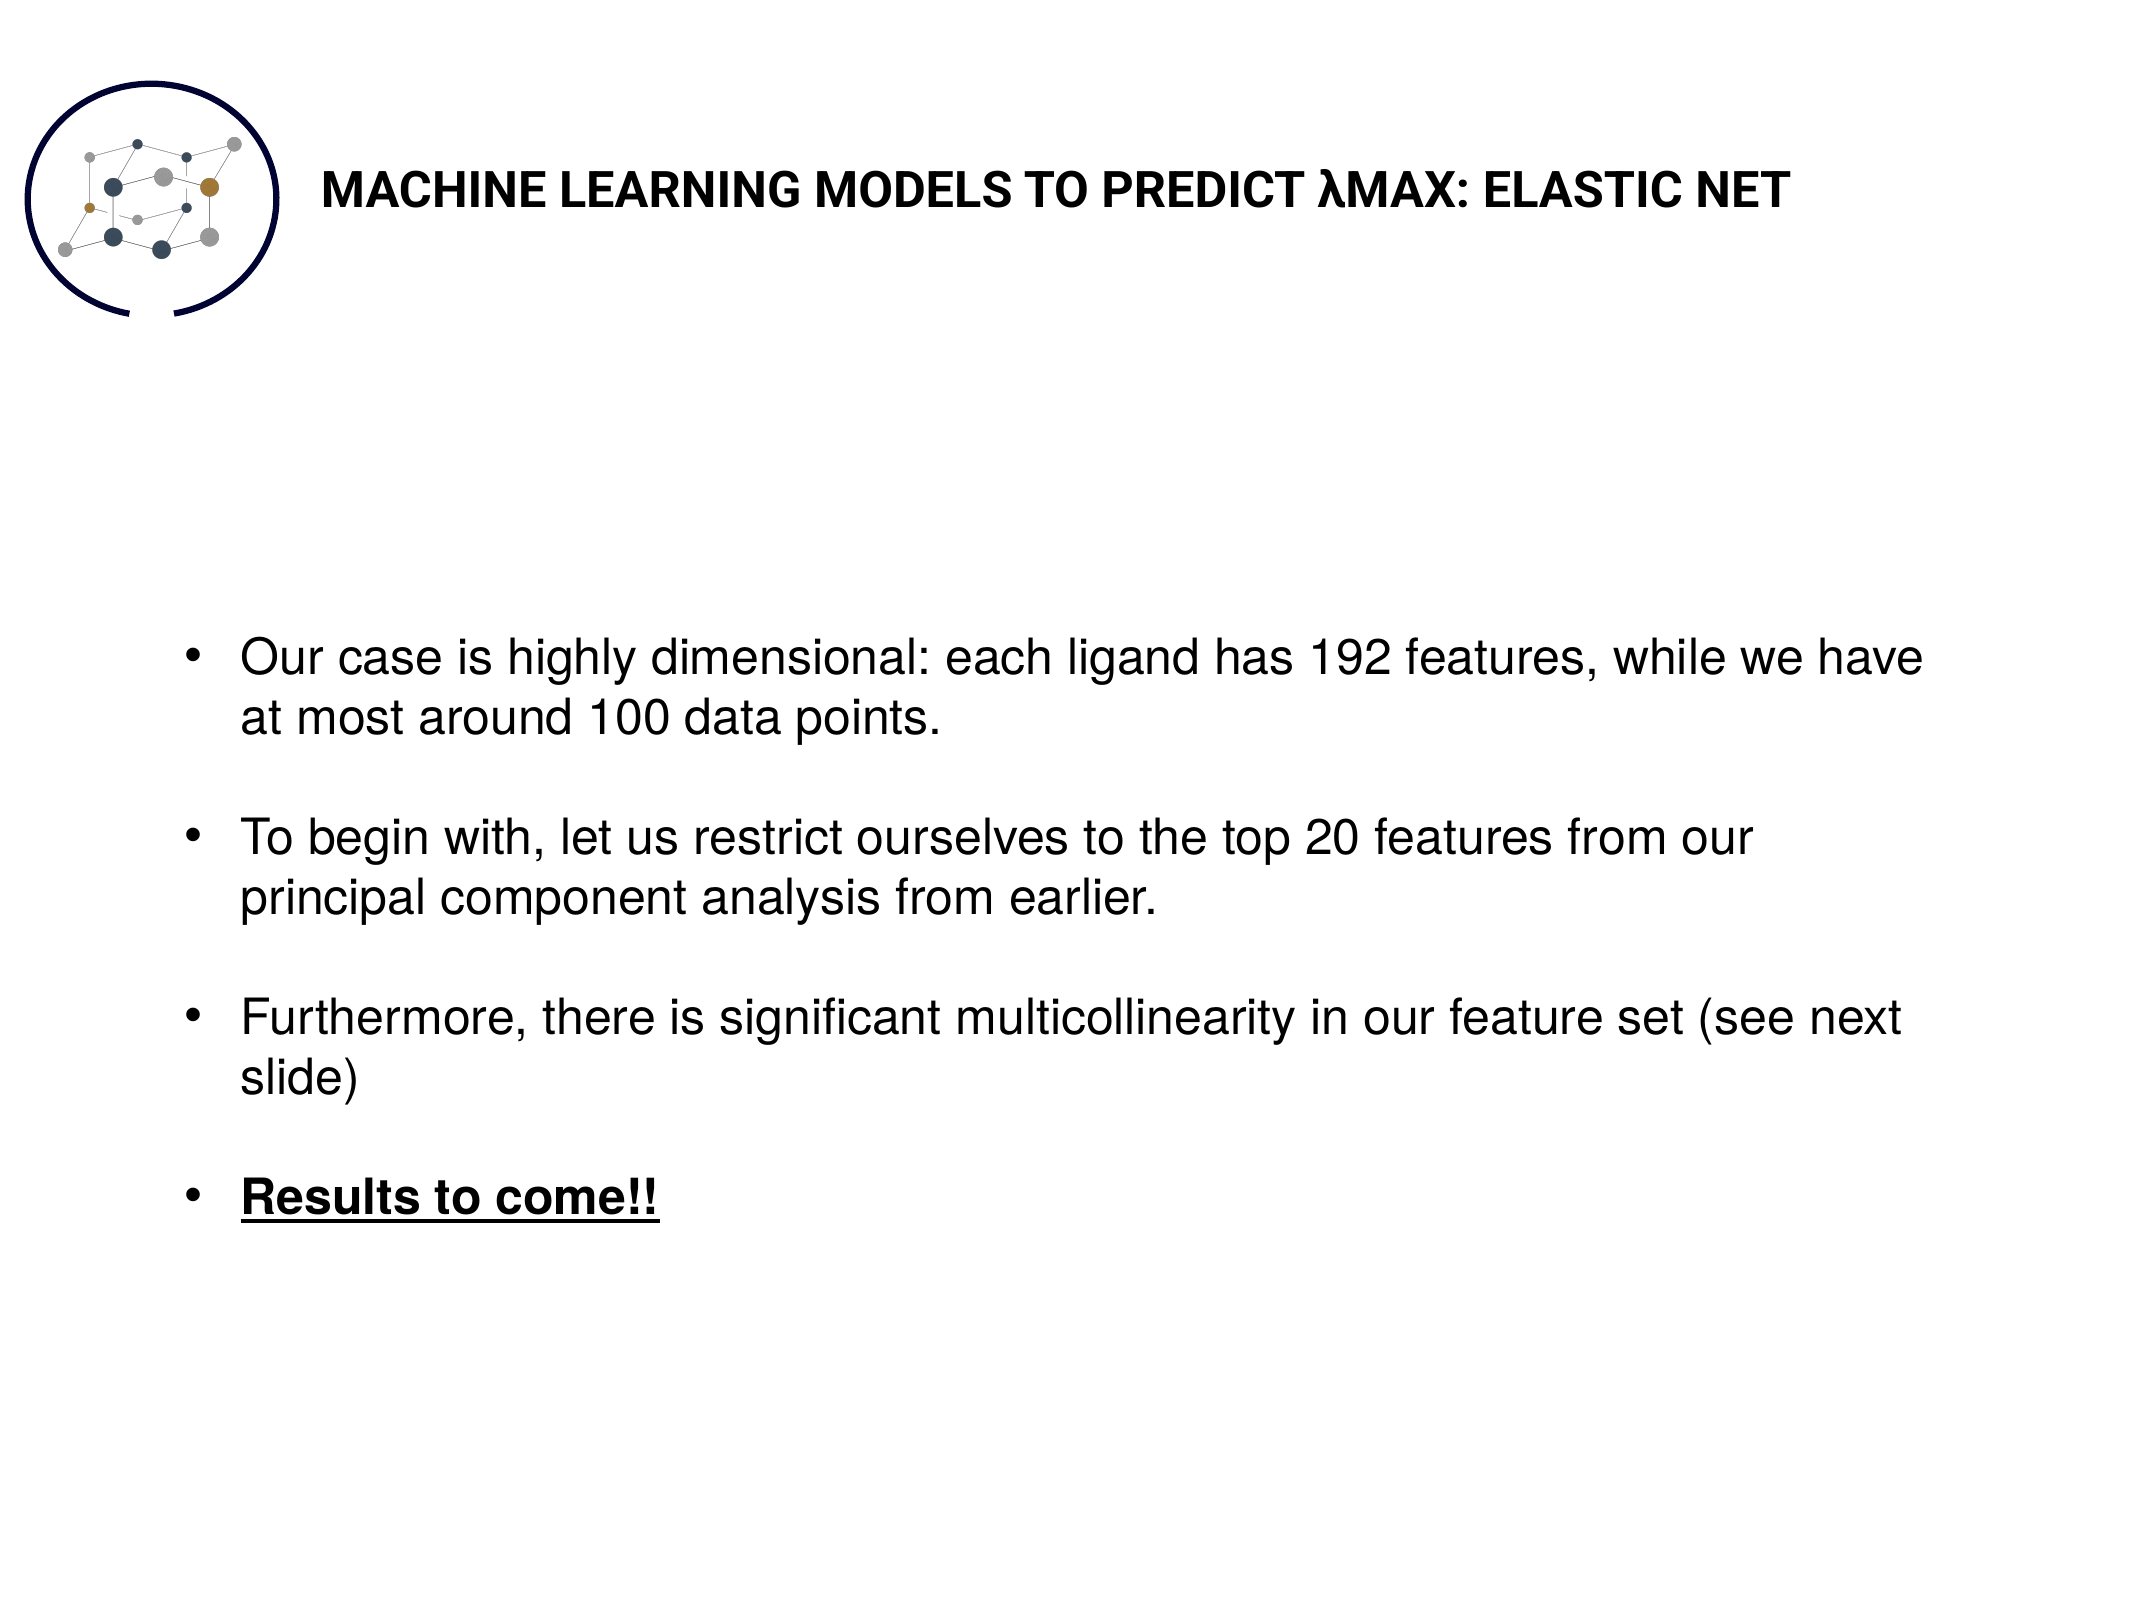

MACHINE LEARNING MODELS TO PREDICT λMAX: ELASTIC NET
Our case is highly dimensional: each ligand has 192 features, while we have at most around 100 data points.

To begin with, let us restrict ourselves to the top 20 features from our principal component analysis from earlier.

Furthermore, there is significant multicollinearity in our feature set (see next slide)

Results to come!!